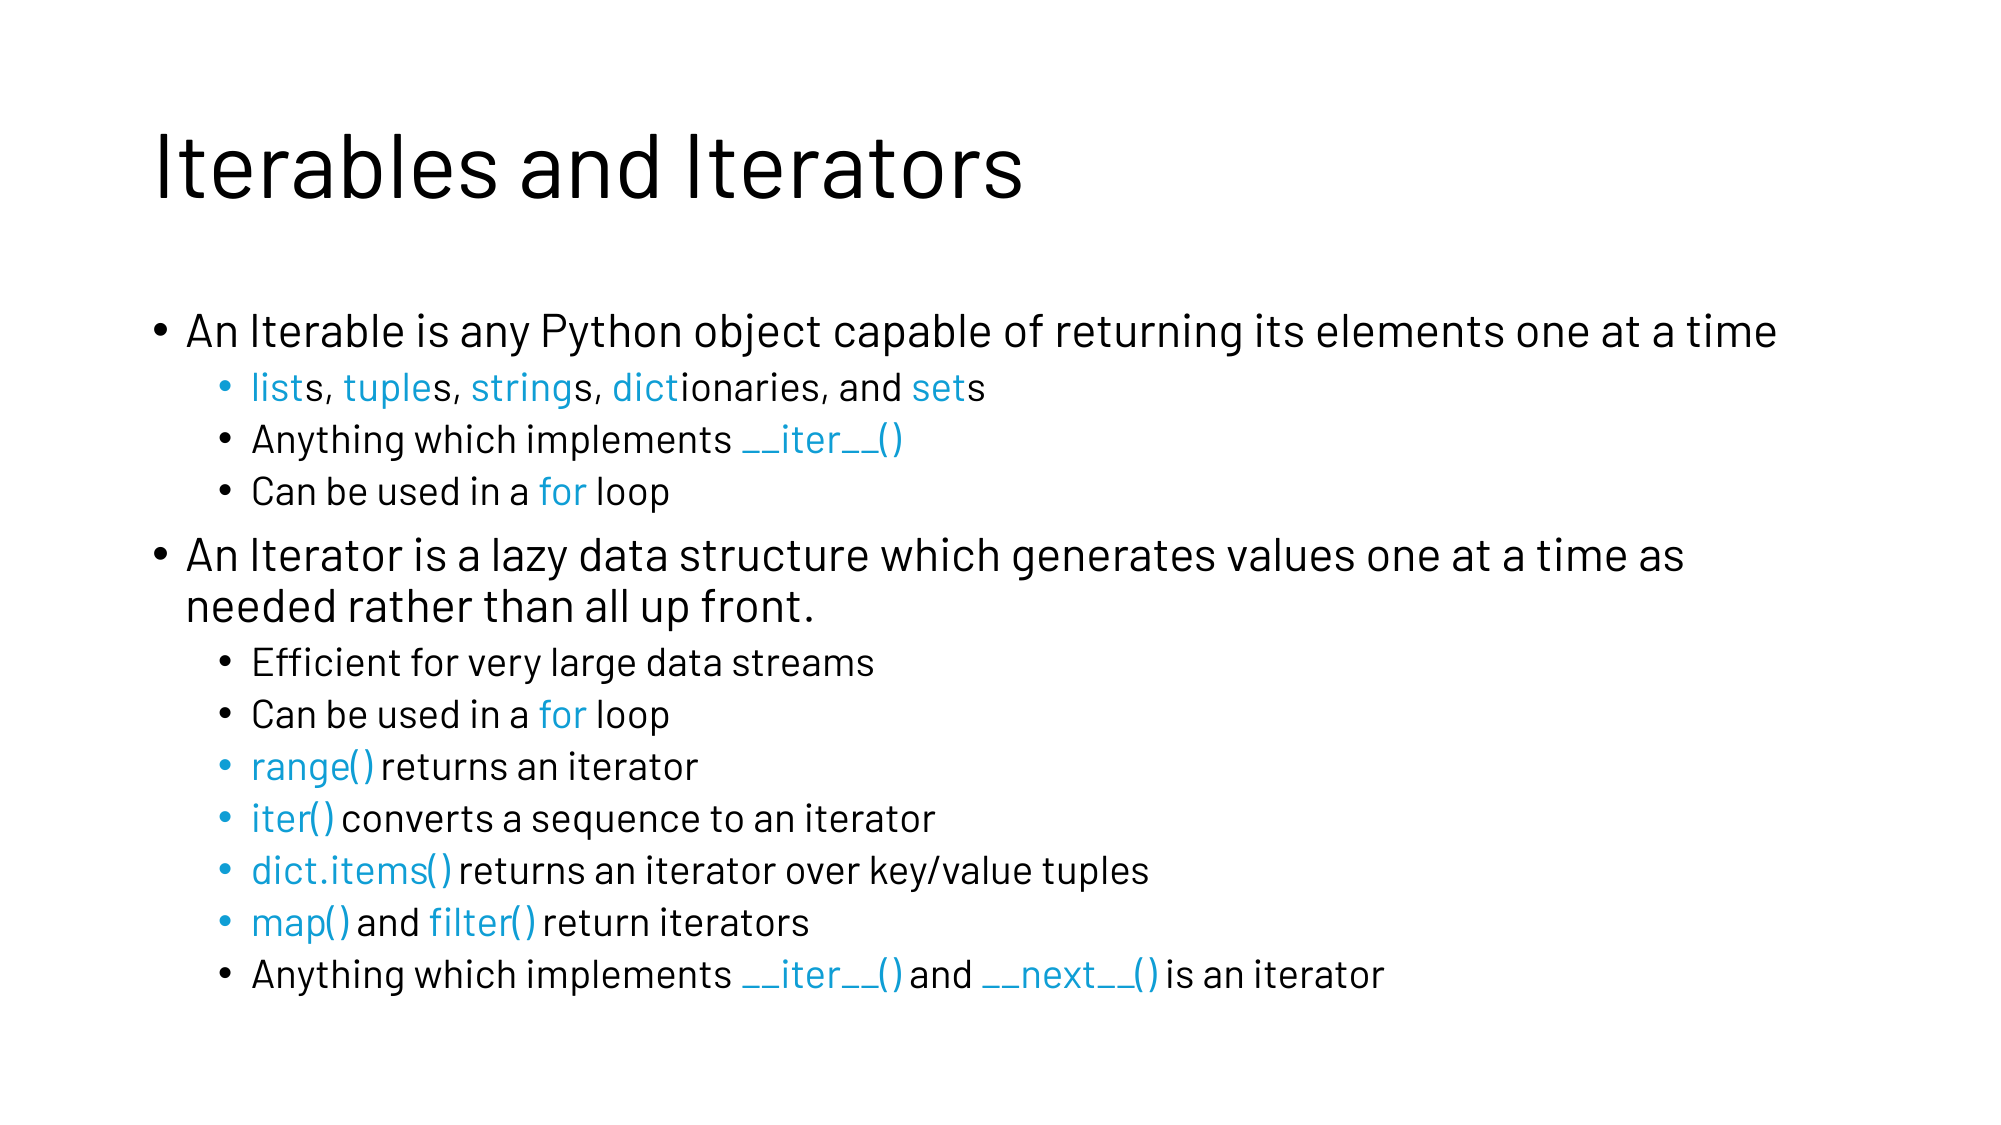

# Iterables and Iterators
An Iterable is any Python object capable of returning its elements one at a time
lists, tuples, strings, dictionaries, and sets
Anything which implements __iter__()
Can be used in a for loop
An Iterator is a lazy data structure which generates values one at a time as needed rather than all up front.
Efficient for very large data streams
Can be used in a for loop
range() returns an iterator
iter() converts a sequence to an iterator
dict.items() returns an iterator over key/value tuples
map() and filter() return iterators
Anything which implements __iter__() and __next__() is an iterator